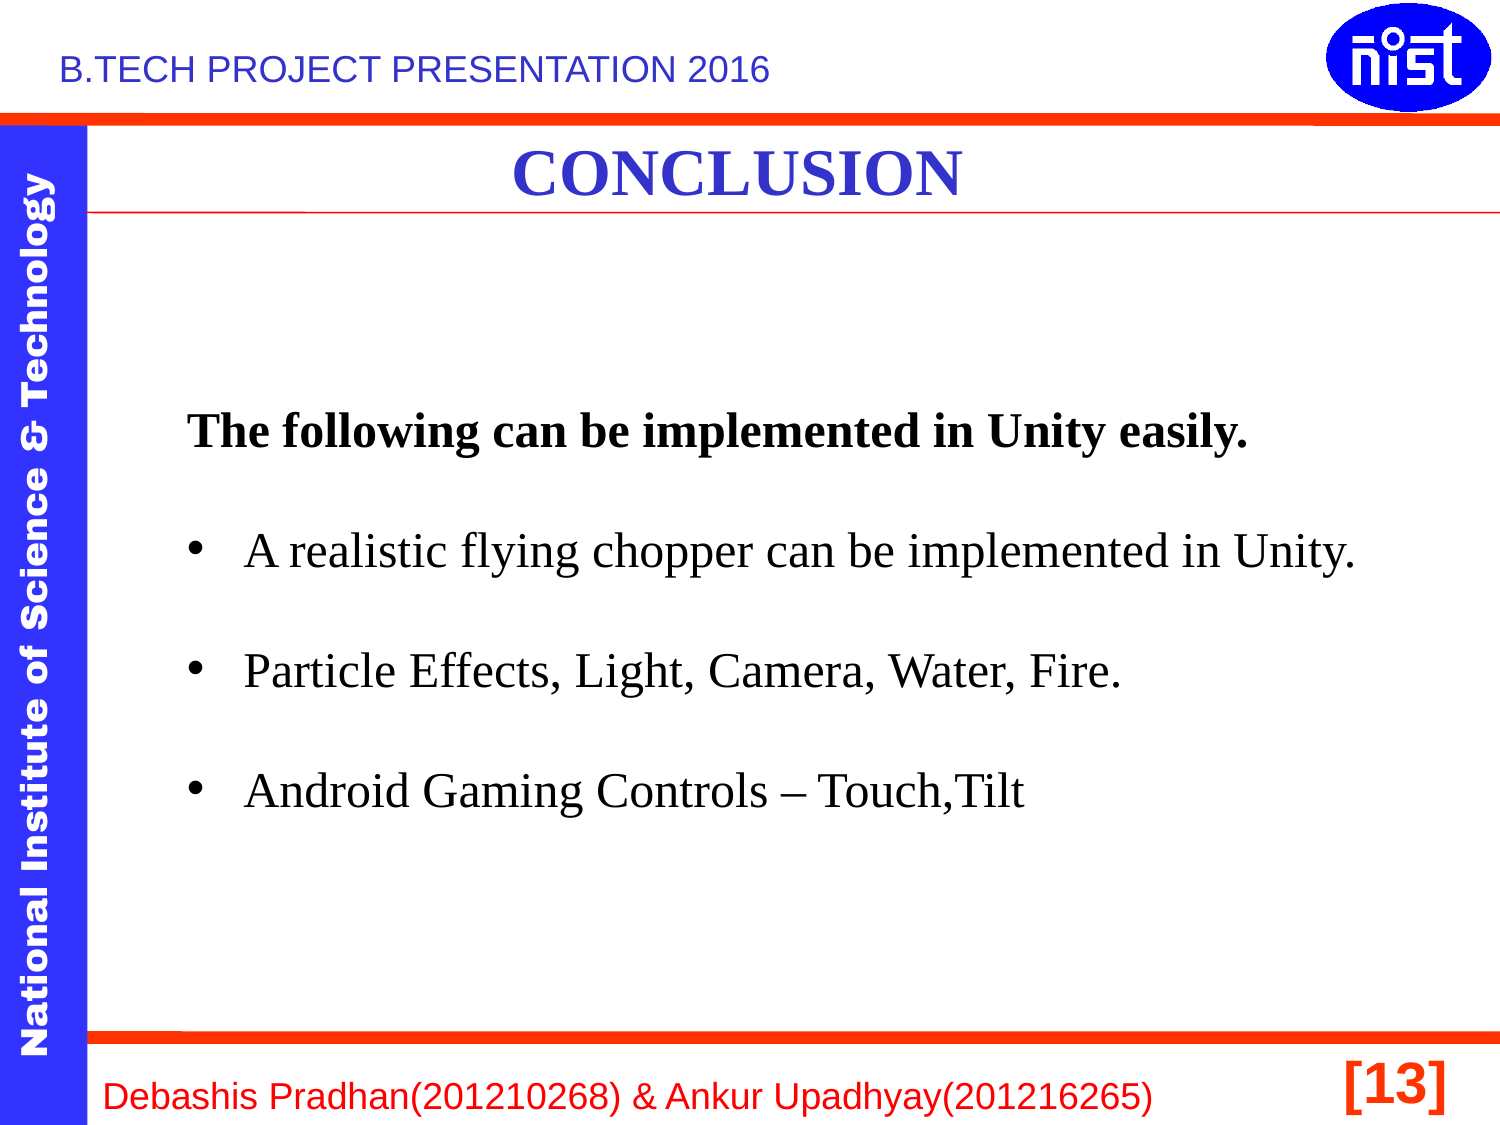

B.TECH PROJECT PRESENTATION 2016
CONCLUSION
The following can be implemented in Unity easily.

A realistic flying chopper can be implemented in Unity.

Particle Effects, Light, Camera, Water, Fire.

Android Gaming Controls – Touch,Tilt

Debashis Pradhan(201210268) & Ankur Upadhyay(201216265)